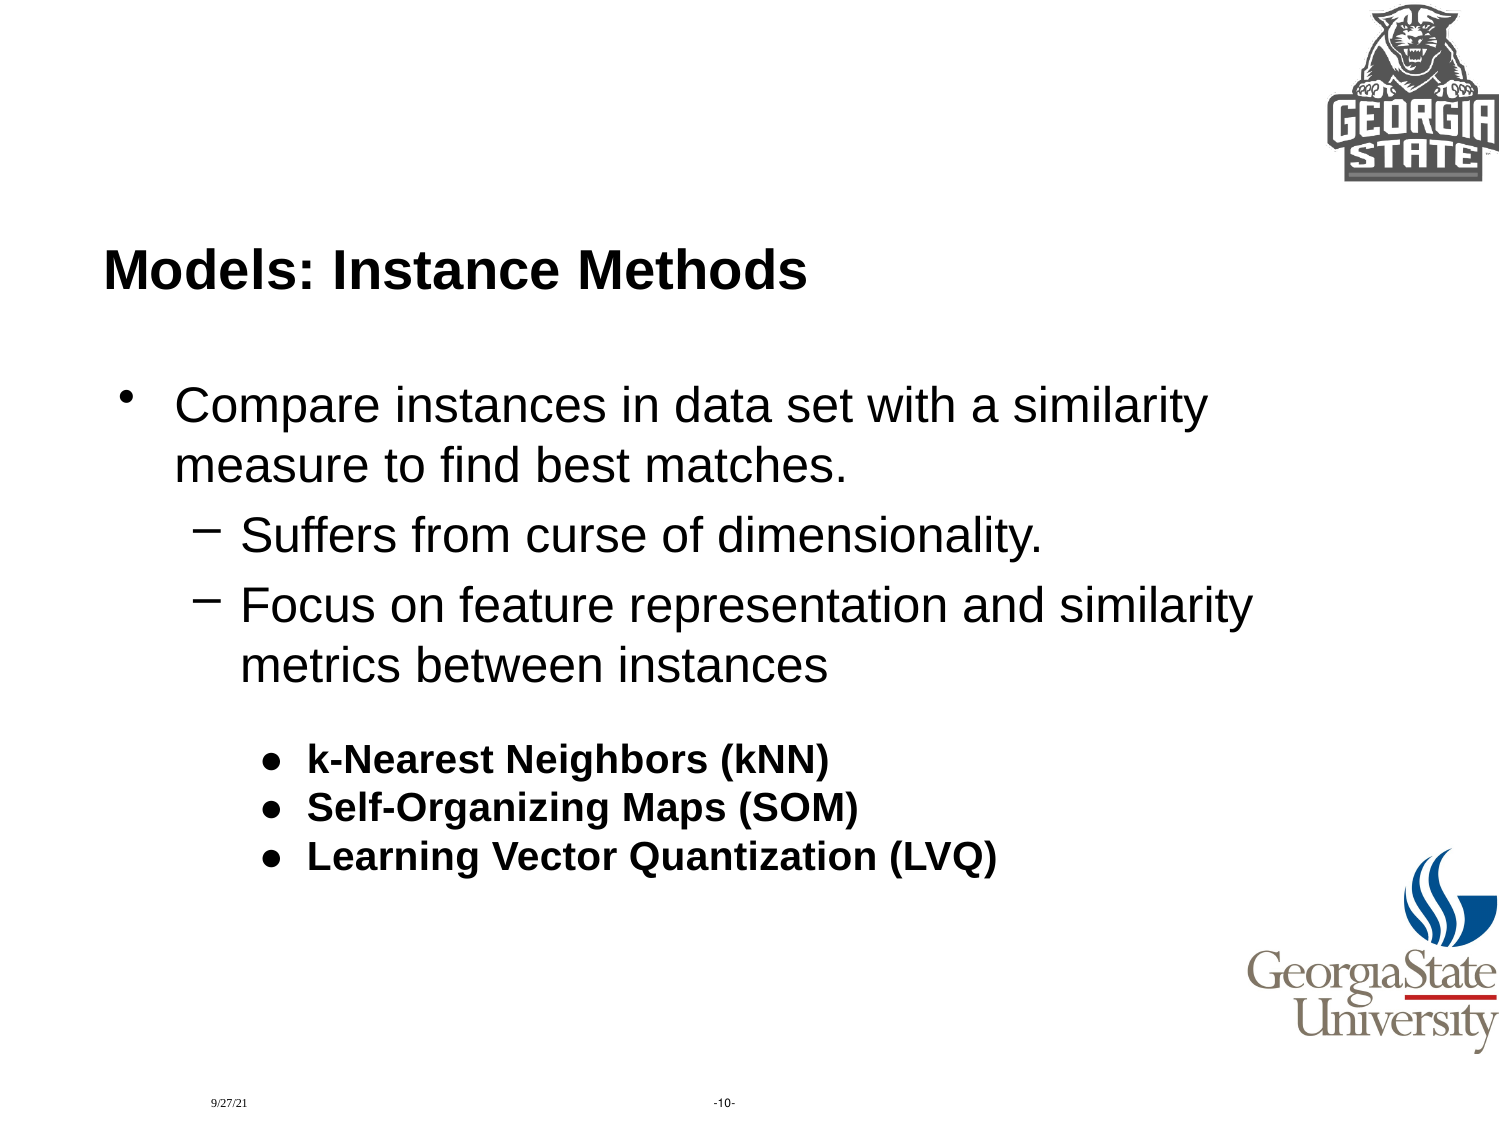

# Models: Instance Methods
Compare instances in data set with a similarity measure to find best matches.
Suffers from curse of dimensionality.
Focus on feature representation and similarity metrics between instances

●  k-Nearest Neighbors (kNN)
●  Self-Organizing Maps (SOM)
●  Learning Vector Quantization (LVQ)